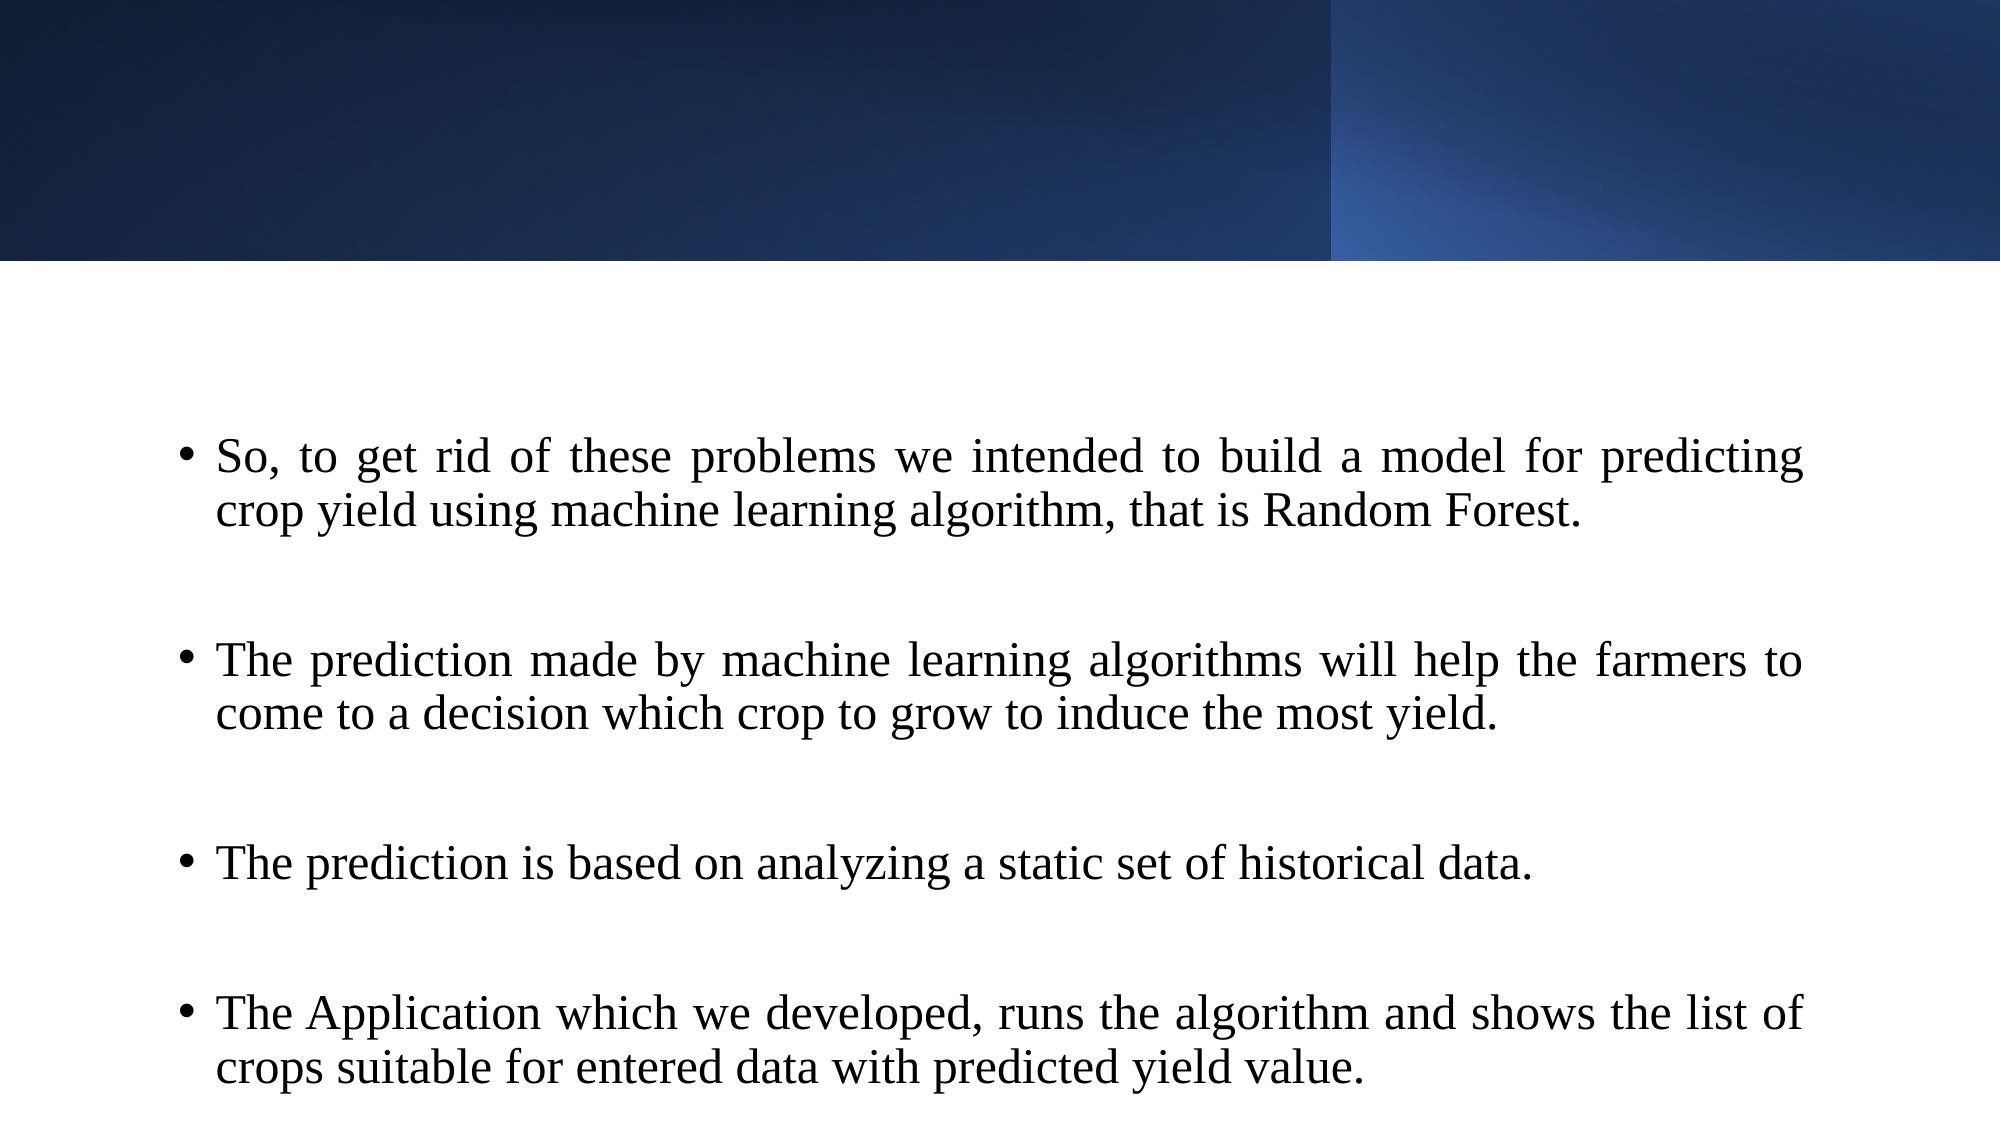

#
So, to get rid of these problems we intended to build a model for predicting crop yield using machine learning algorithm, that is Random Forest.

The prediction made by machine learning algorithms will help the farmers to come to a decision which crop to grow to induce the most yield.

The prediction is based on analyzing a static set of historical data.

The Application which we developed, runs the algorithm and shows the list of crops suitable for entered data with predicted yield value.